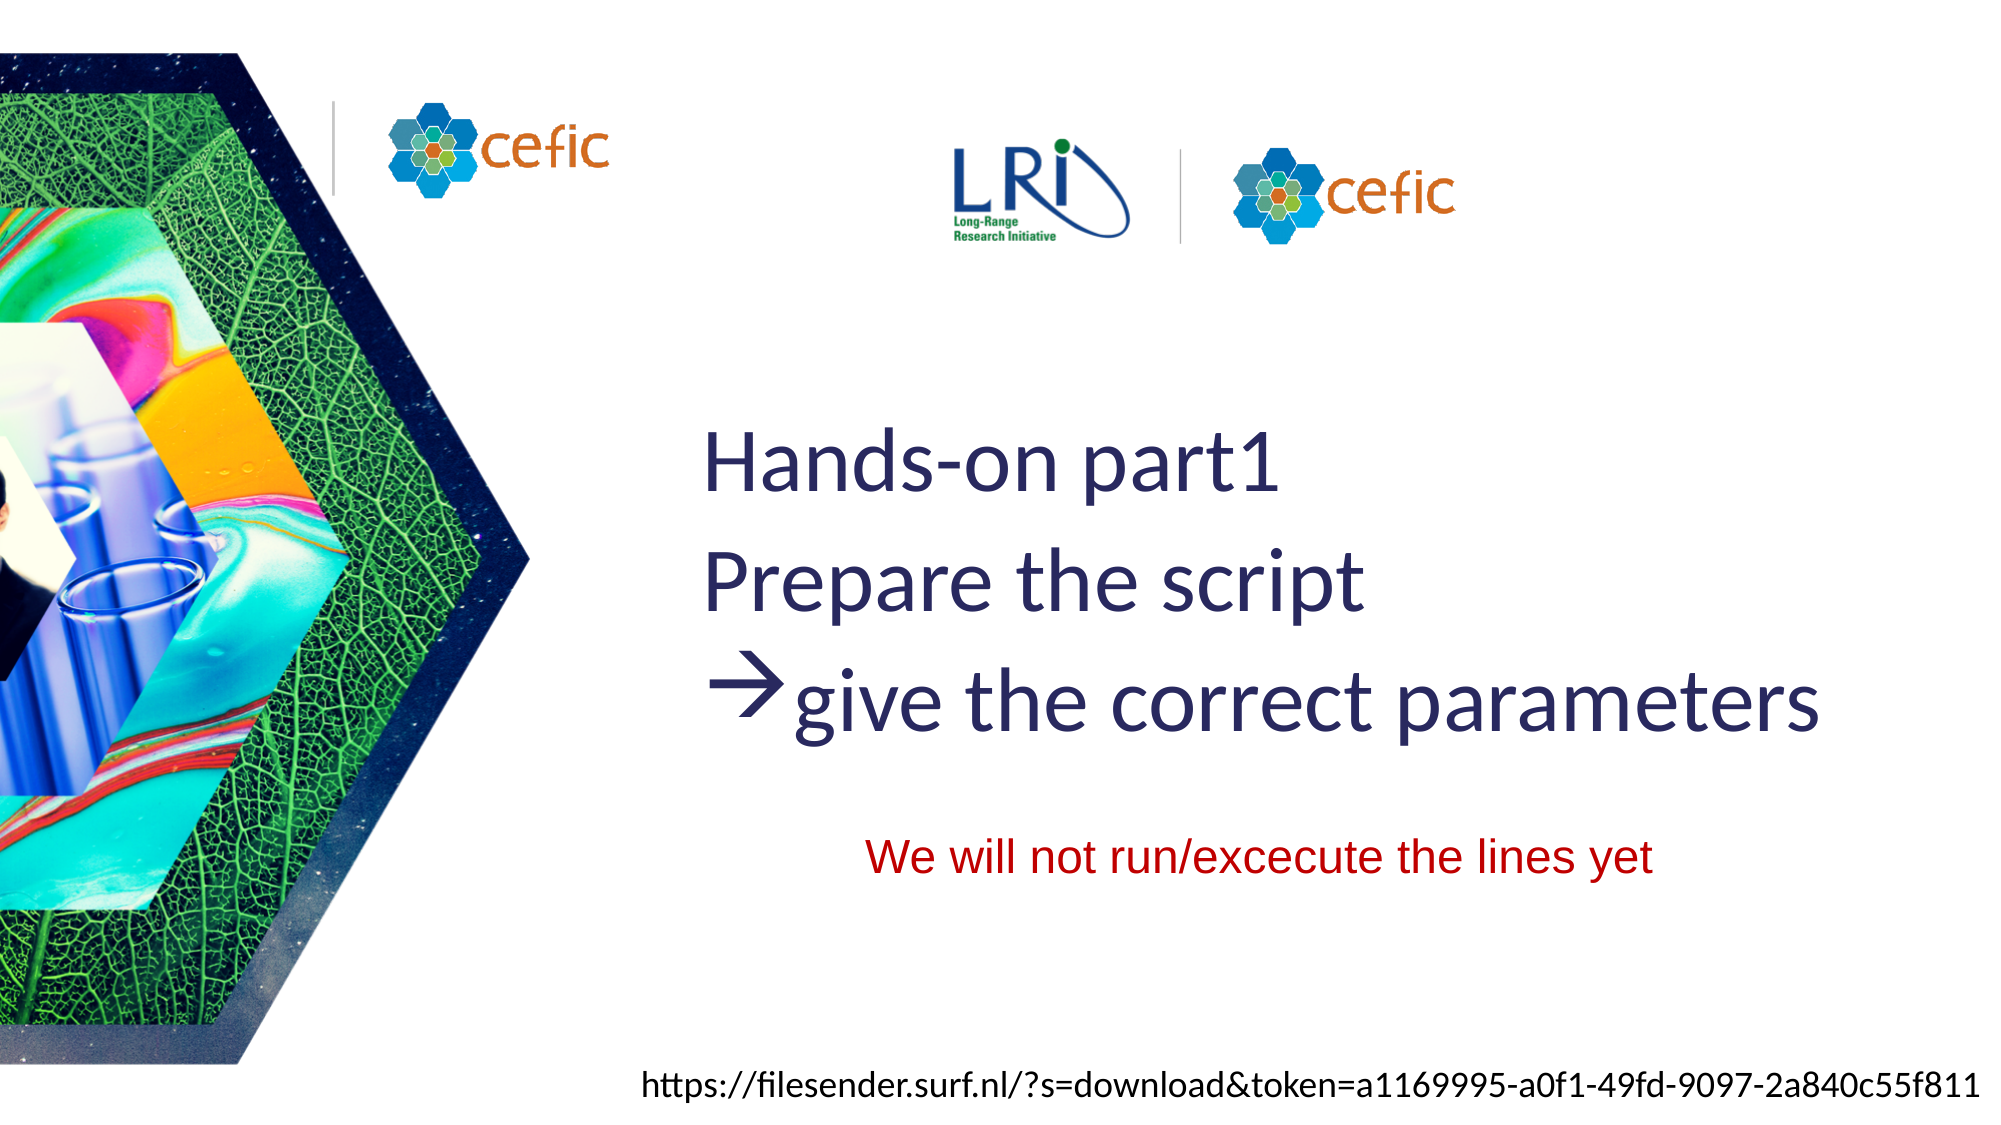

Hands-on part1
Prepare the script
give the correct parameters

We will not run/excecute the lines yet

https://filesender.surf.nl/?s=download&token=a1169995-a0f1-49fd-9097-2a840c55f811